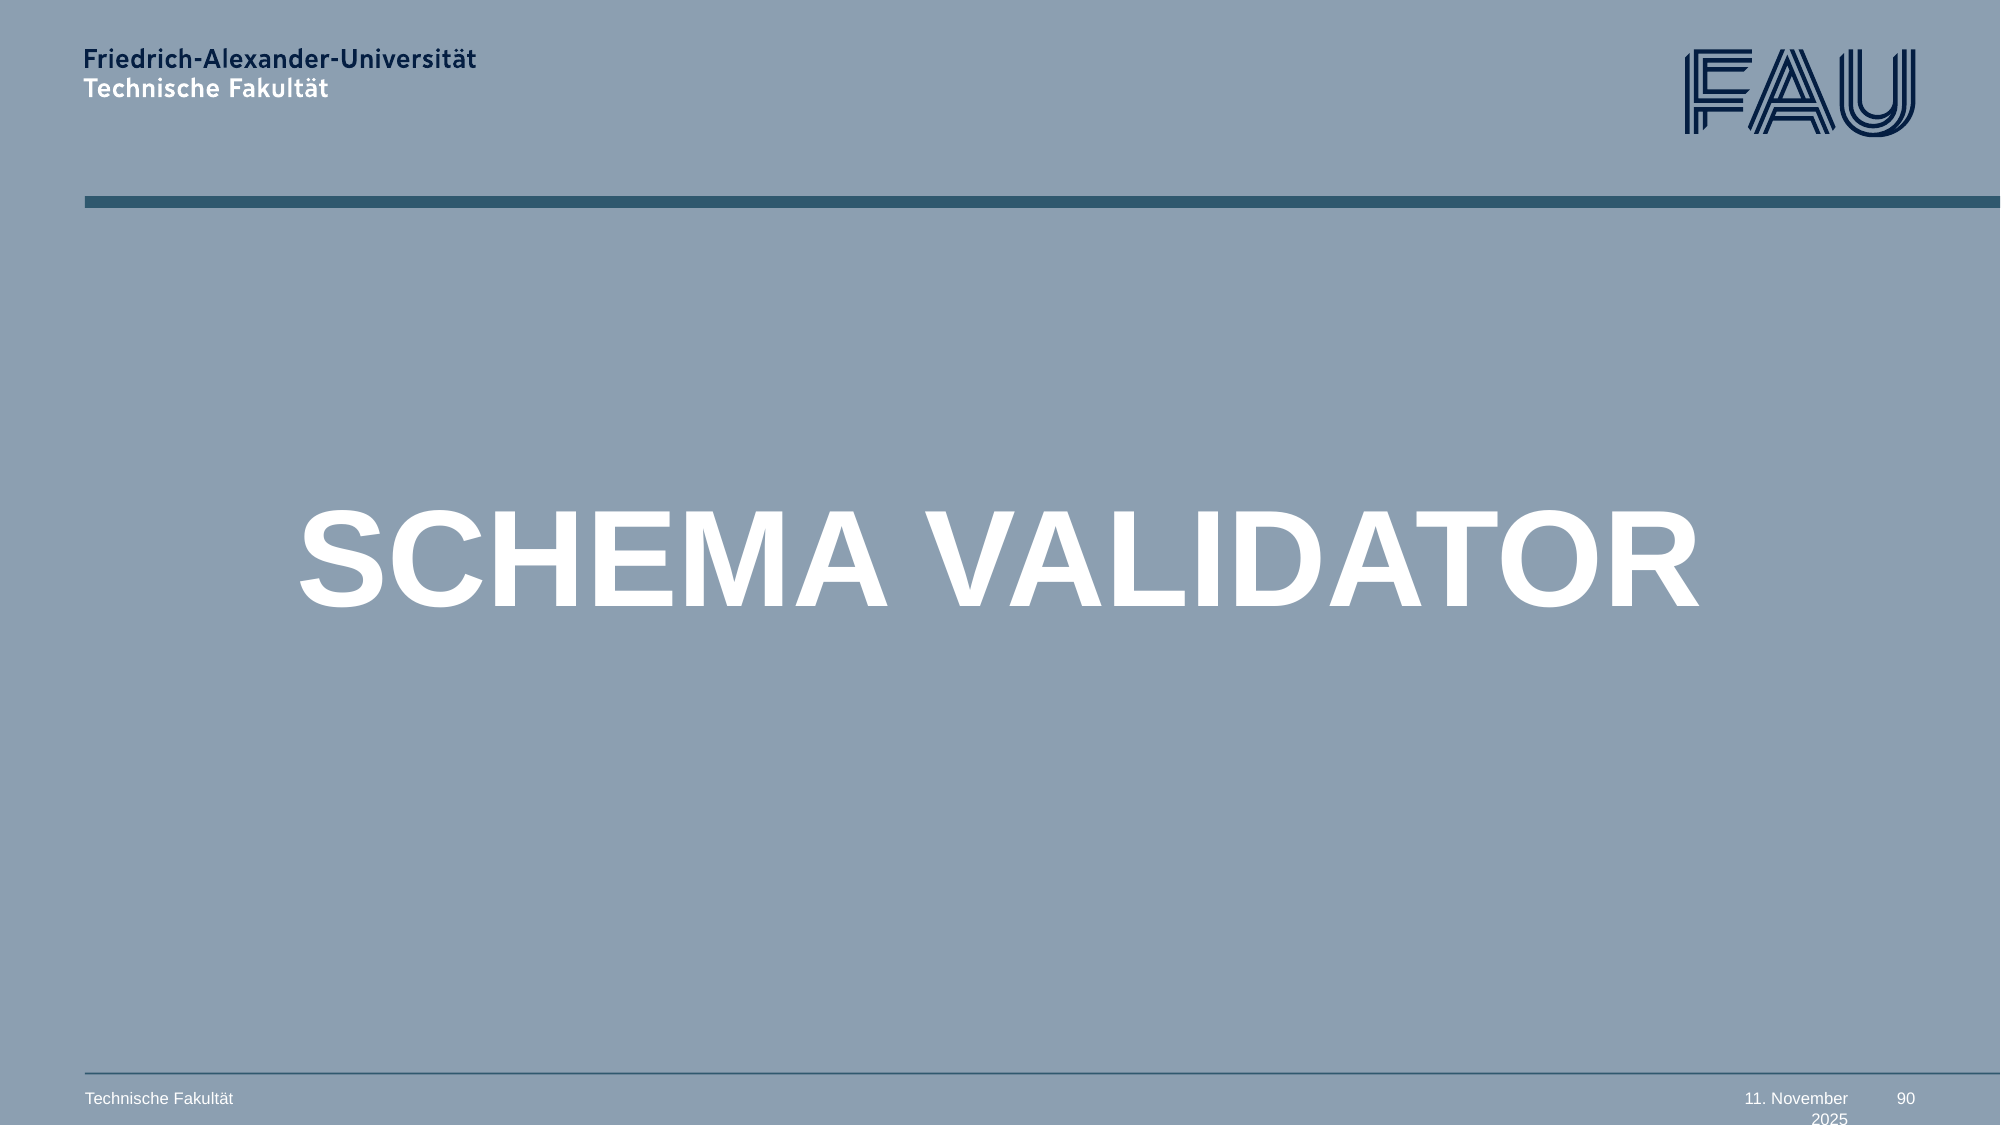

# SCHEMA VALIDATOR
Technische Fakultät
11. November 2025
90